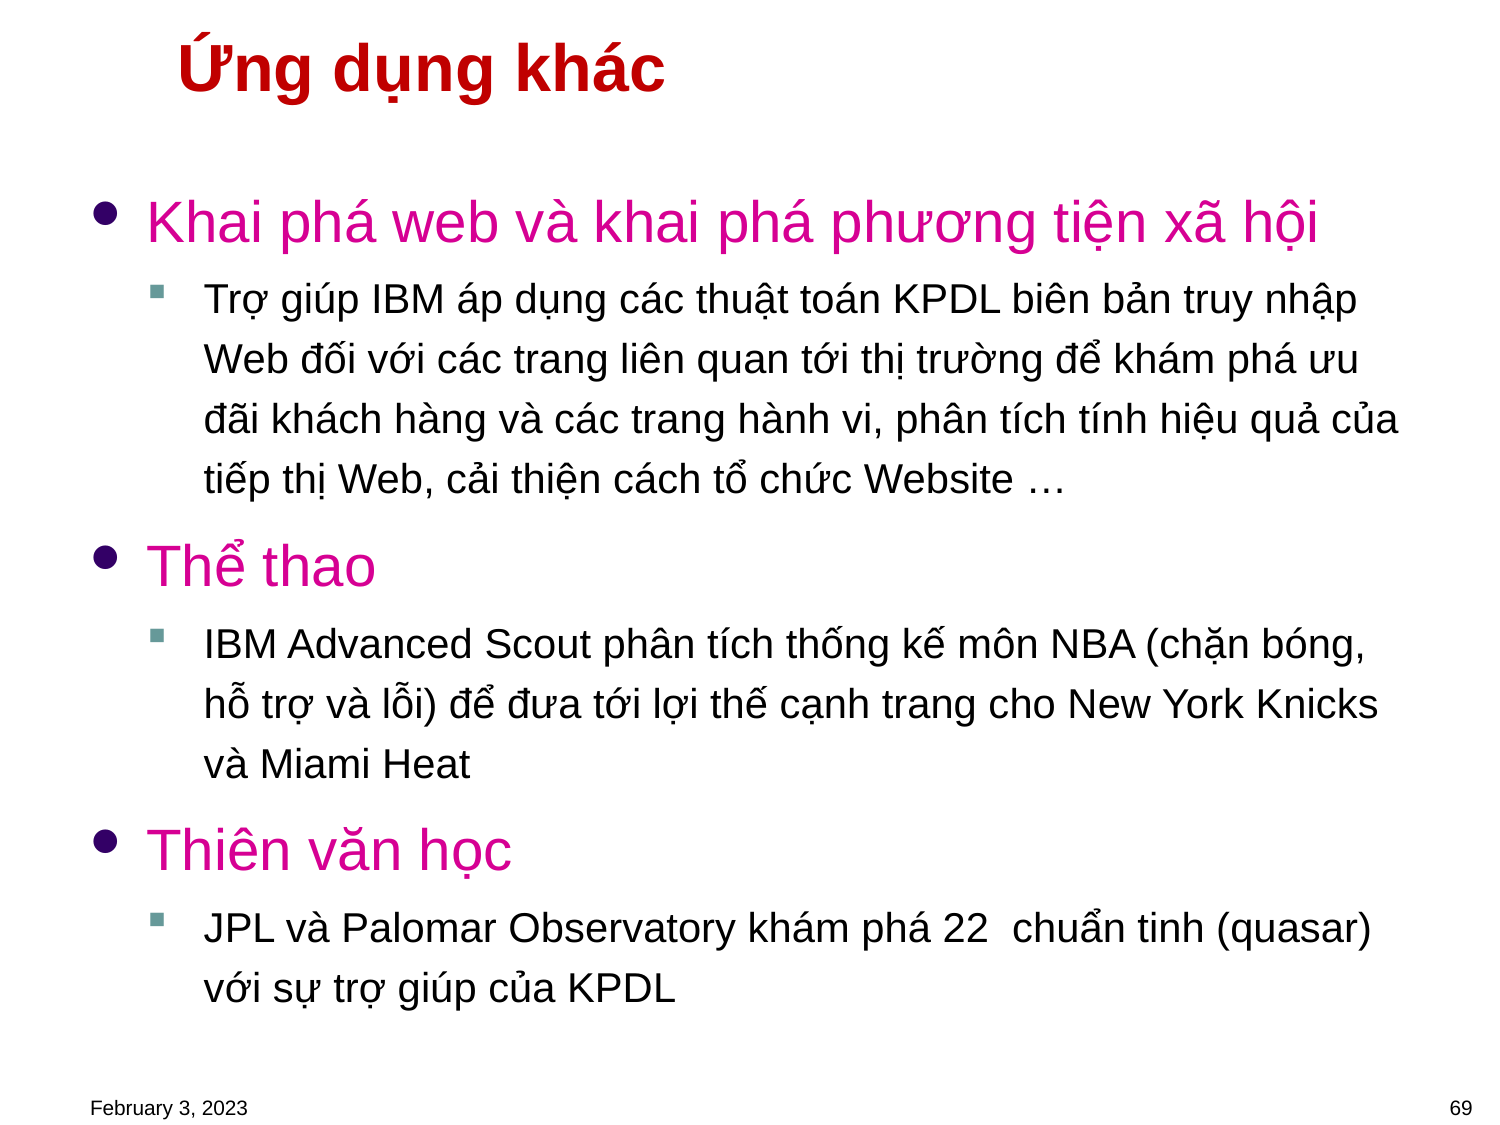

# Ứng dụng khác
Khai phá web và khai phá phương tiện xã hội
Trợ giúp IBM áp dụng các thuật toán KPDL biên bản truy nhập Web đối với các trang liên quan tới thị trường để khám phá ưu đãi khách hàng và các trang hành vi, phân tích tính hiệu quả của tiếp thị Web, cải thiện cách tổ chức Website …
Thể thao
IBM Advanced Scout phân tích thống kế môn NBA (chặn bóng, hỗ trợ và lỗi) để đưa tới lợi thế cạnh trang cho New York Knicks và Miami Heat
Thiên văn học
JPL và Palomar Observatory khám phá 22  chuẩn tinh (quasar) với sự trợ giúp của KPDL
February 3, 2023
69